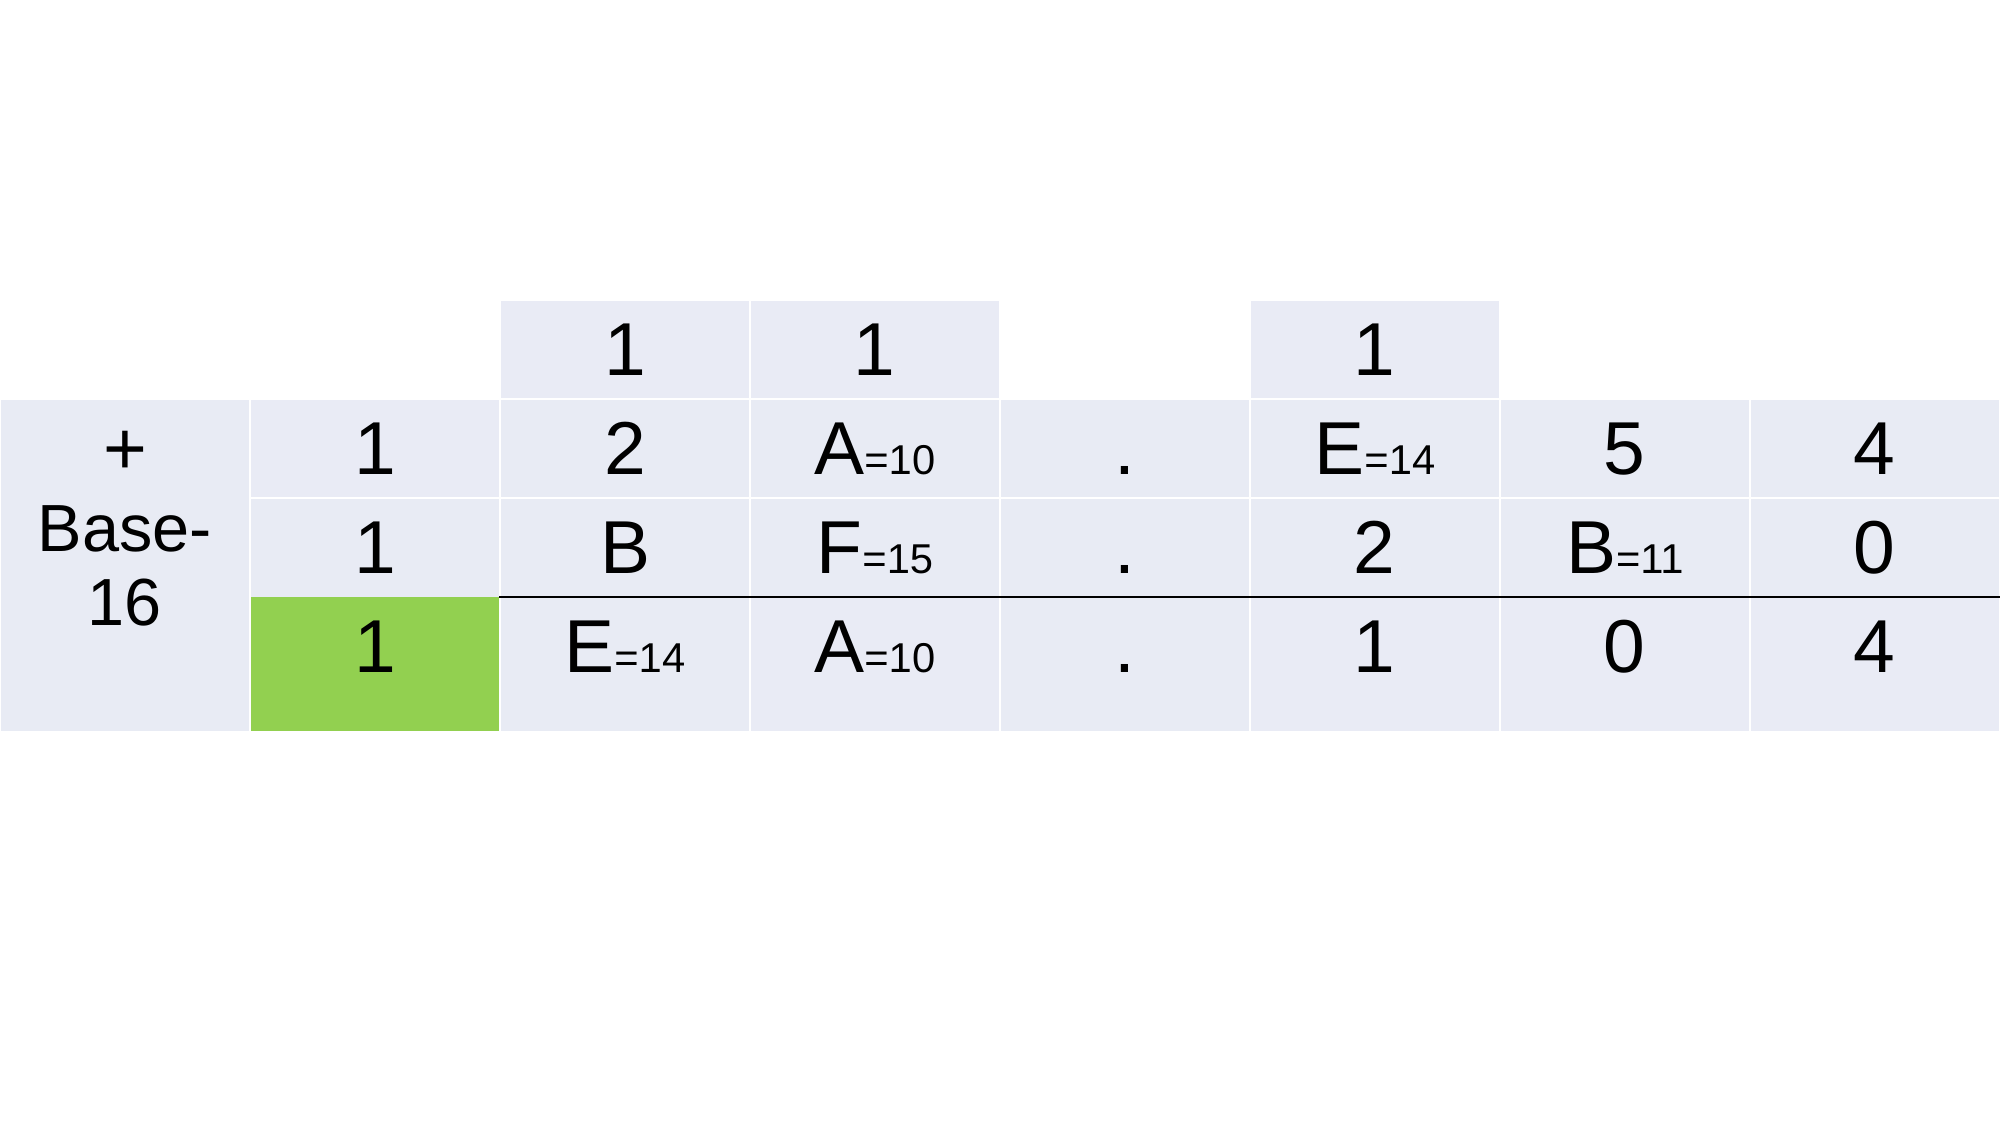

|  |  | 1 | 1 |  | 1 |  |  |
| --- | --- | --- | --- | --- | --- | --- | --- |
| + Base-16 | 1 | 2 | A=10 | . | E=14 | 5 | 4 |
|  | 1 | B | F=15 | . | 2 | B=11 | 0 |
|  | 1 | E=14 | A=10 | . | 1 | 0 | 4 |